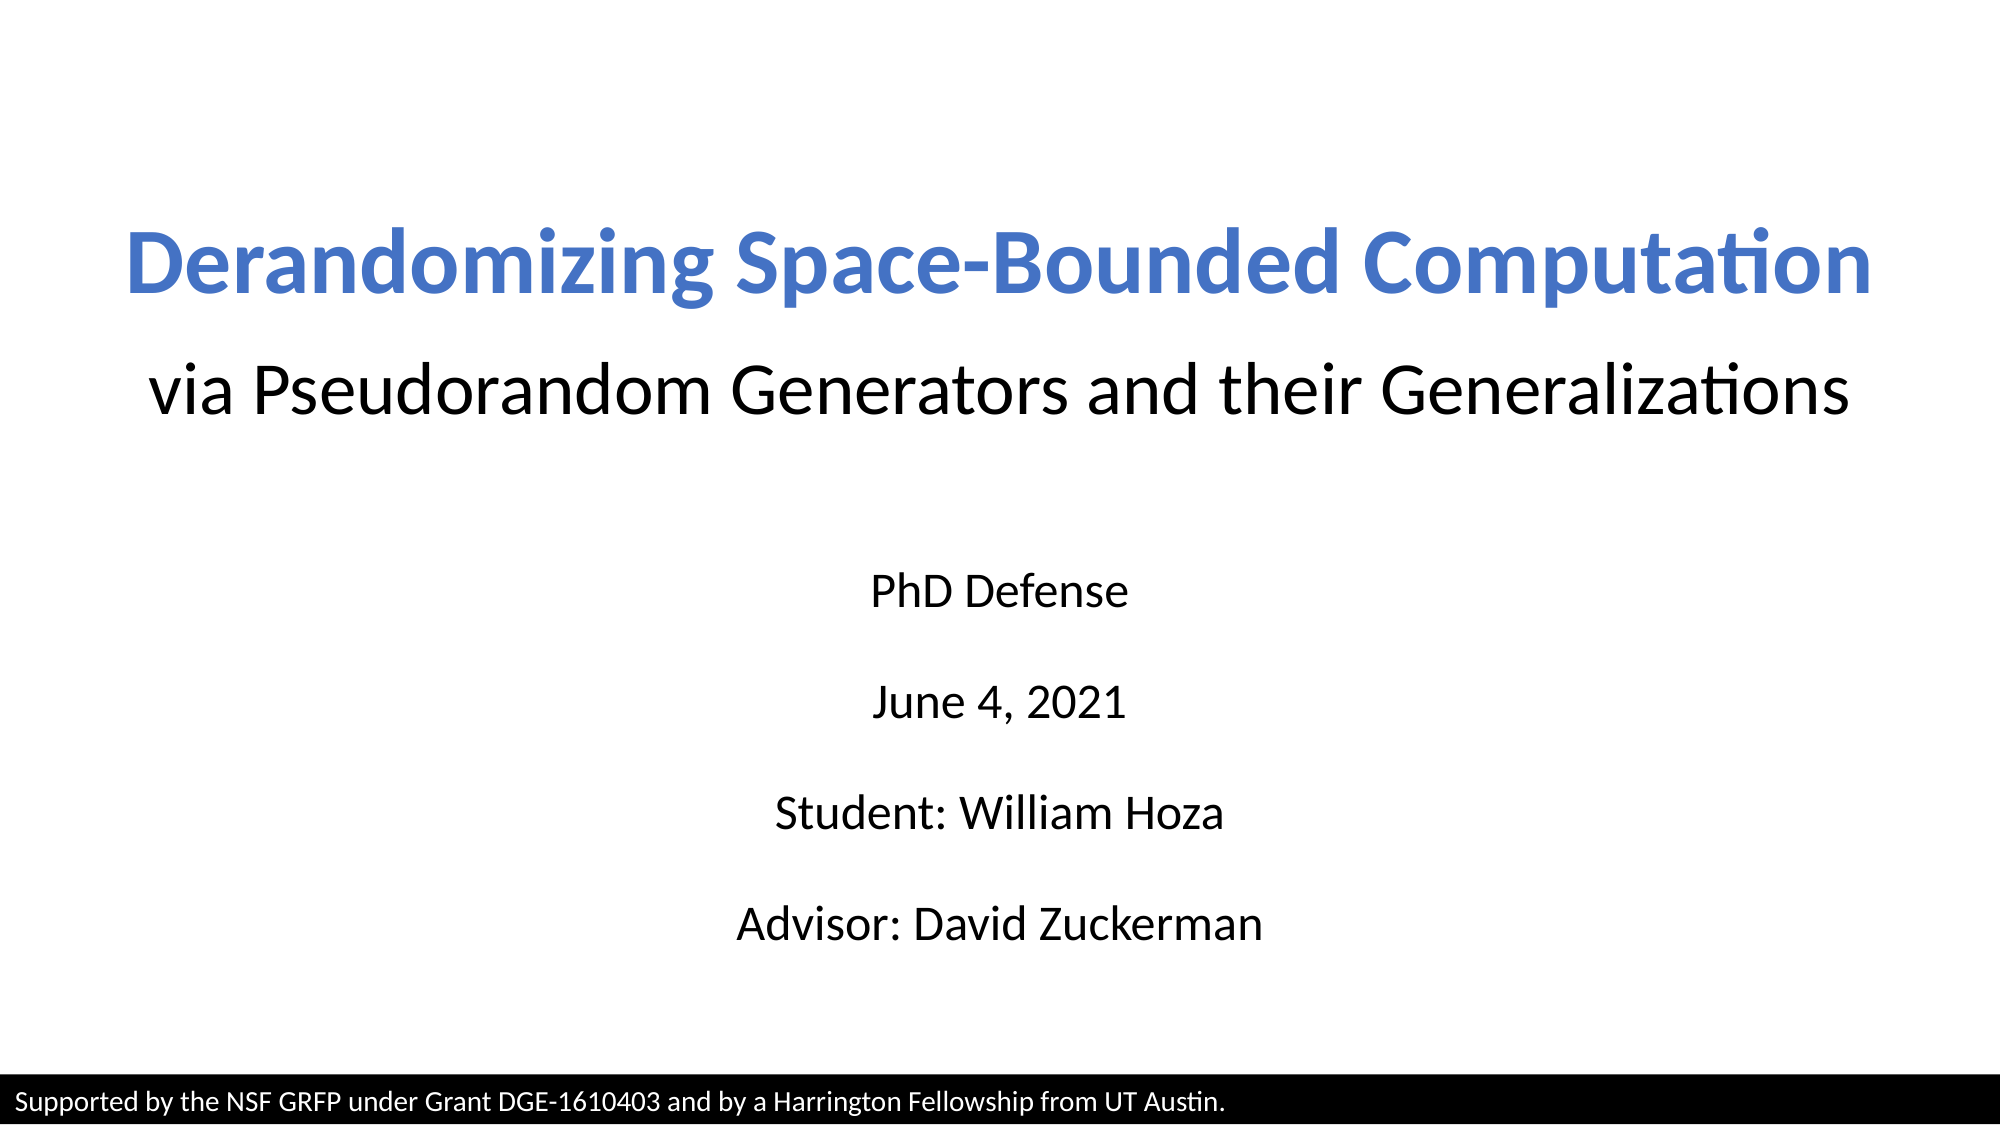

# Derandomizing Space-Bounded Computation via Pseudorandom Generators and their Generalizations
PhD Defense
June 4, 2021
Student: William Hoza
Advisor: David Zuckerman
Supported by the NSF GRFP under Grant DGE-1610403 and by a Harrington Fellowship from UT Austin.